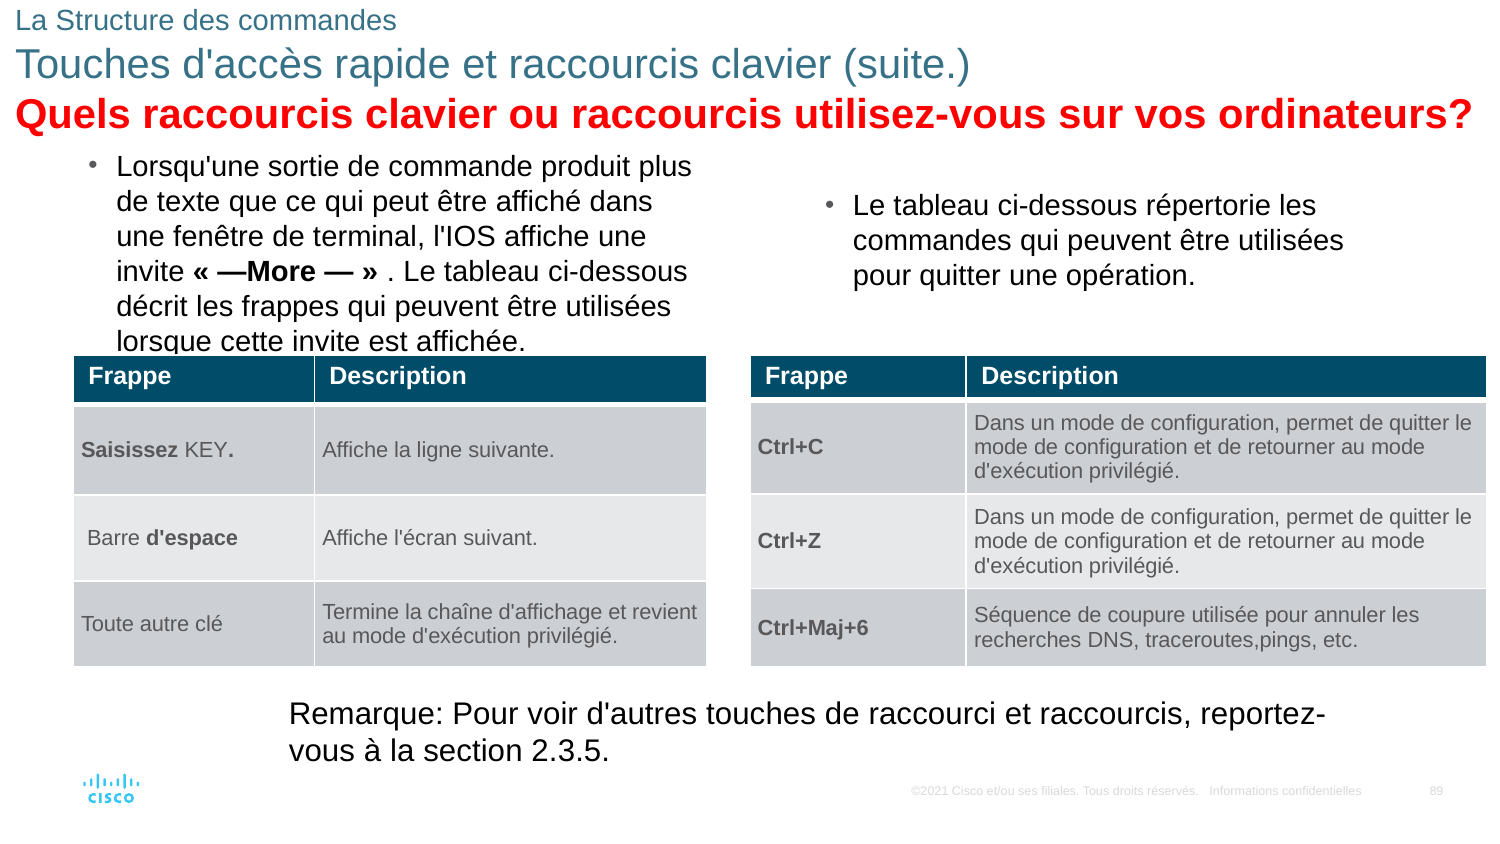

# La Structure des commandes Touches d'accès rapide et raccourcis clavier (suite.) Quels raccourcis clavier ou raccourcis utilisez-vous sur vos ordinateurs?
Lorsqu'une sortie de commande produit plus de texte que ce qui peut être affiché dans une fenêtre de terminal, l'IOS affiche une invite « —More — » . Le tableau ci-dessous décrit les frappes qui peuvent être utilisées lorsque cette invite est affichée.
Le tableau ci-dessous répertorie les commandes qui peuvent être utilisées pour quitter une opération.
| Frappe | Description |
| --- | --- |
| Saisissez KEY. | Affiche la ligne suivante. |
| Barre d'espace | Affiche l'écran suivant. |
| Toute autre clé | Termine la chaîne d'affichage et revient au mode d'exécution privilégié. |
| Frappe | Description |
| --- | --- |
| Ctrl+C | Dans un mode de configuration, permet de quitter le mode de configuration et de retourner au mode d'exécution privilégié. |
| Ctrl+Z | Dans un mode de configuration, permet de quitter le mode de configuration et de retourner au mode d'exécution privilégié. |
| Ctrl+Maj+6 | Séquence de coupure utilisée pour annuler les recherches DNS, traceroutes,pings, etc. |
Remarque: Pour voir d'autres touches de raccourci et raccourcis, reportez-vous à la section 2.3.5.